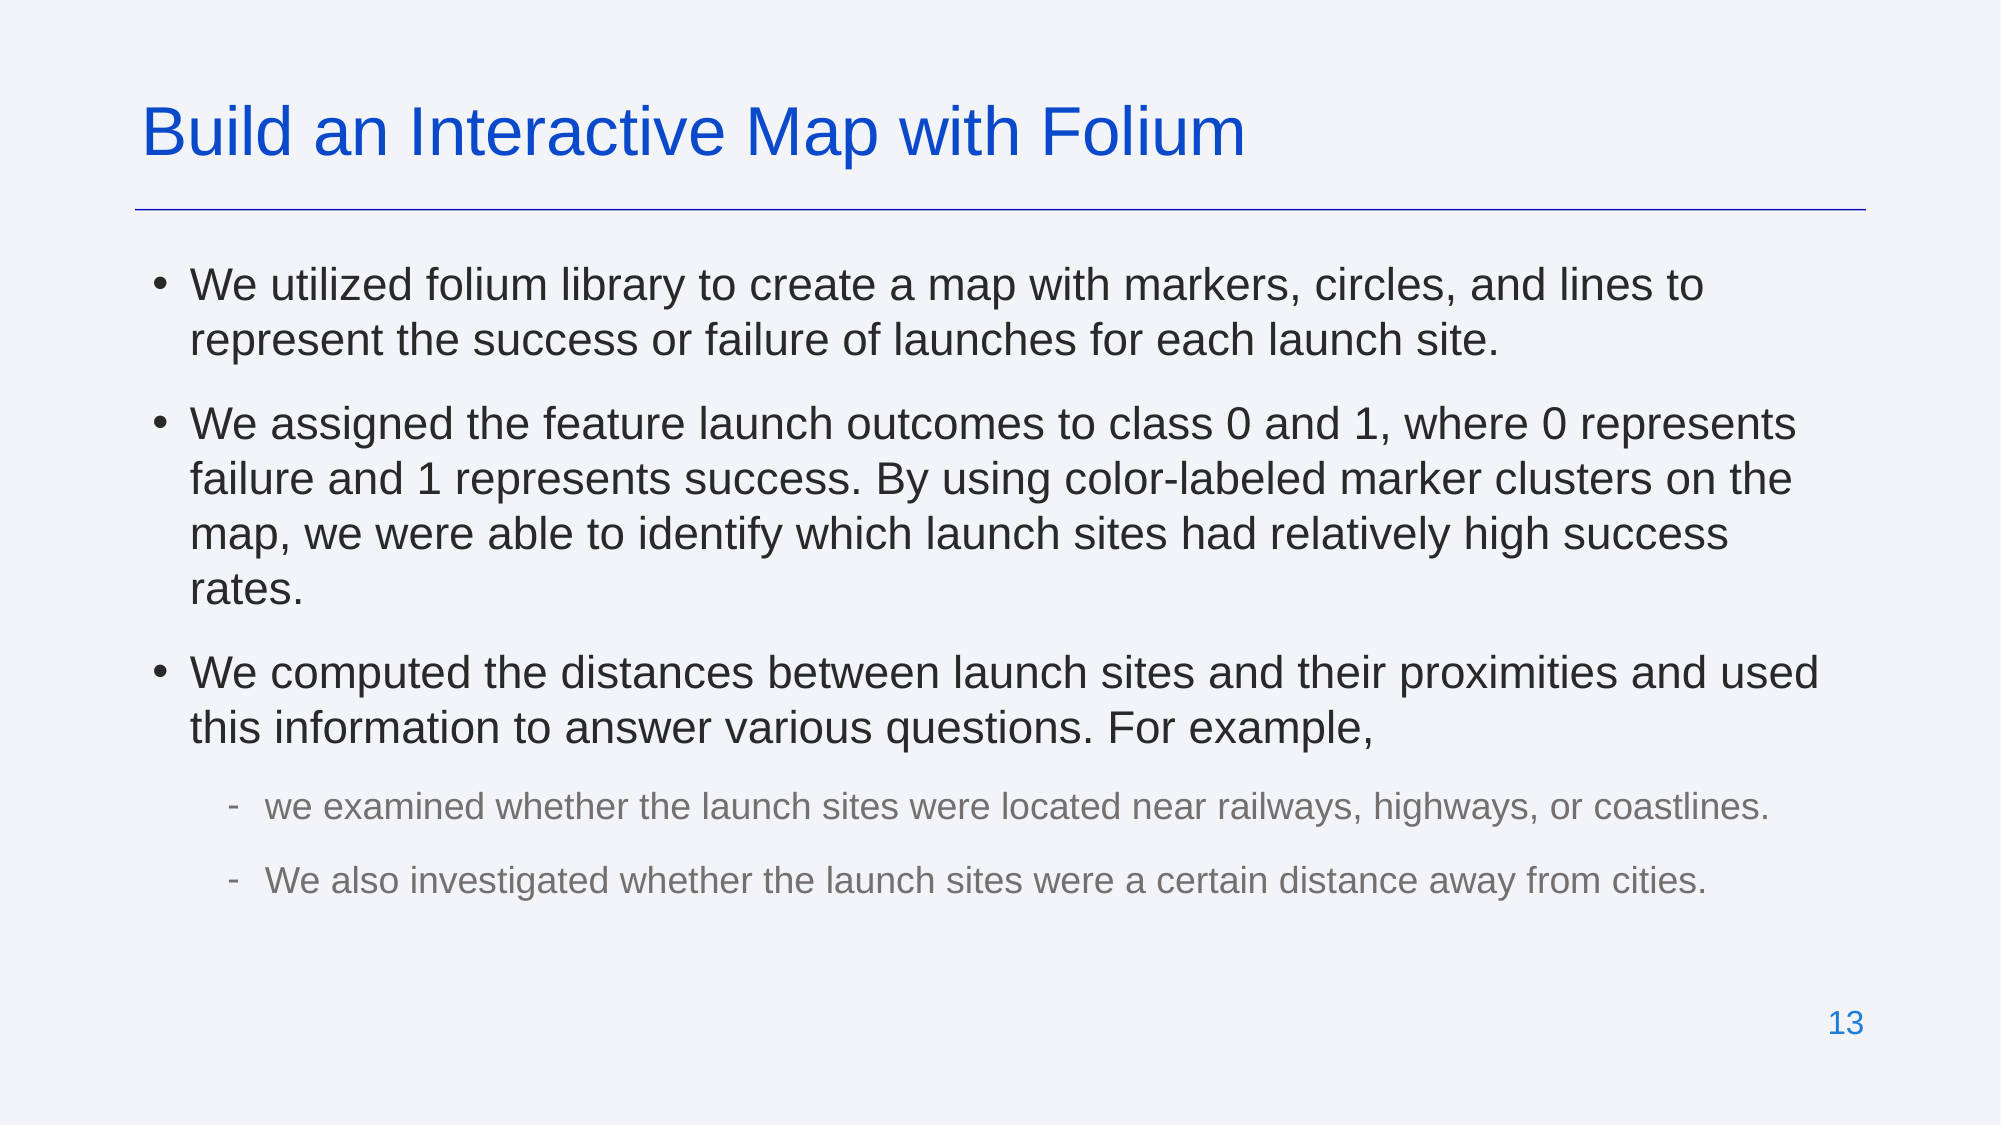

Build an Interactive Map with Folium
We utilized folium library to create a map with markers, circles, and lines to represent the success or failure of launches for each launch site.
We assigned the feature launch outcomes to class 0 and 1, where 0 represents failure and 1 represents success. By using color-labeled marker clusters on the map, we were able to identify which launch sites had relatively high success rates.
We computed the distances between launch sites and their proximities and used this information to answer various questions. For example,
we examined whether the launch sites were located near railways, highways, or coastlines.
We also investigated whether the launch sites were a certain distance away from cities.

13